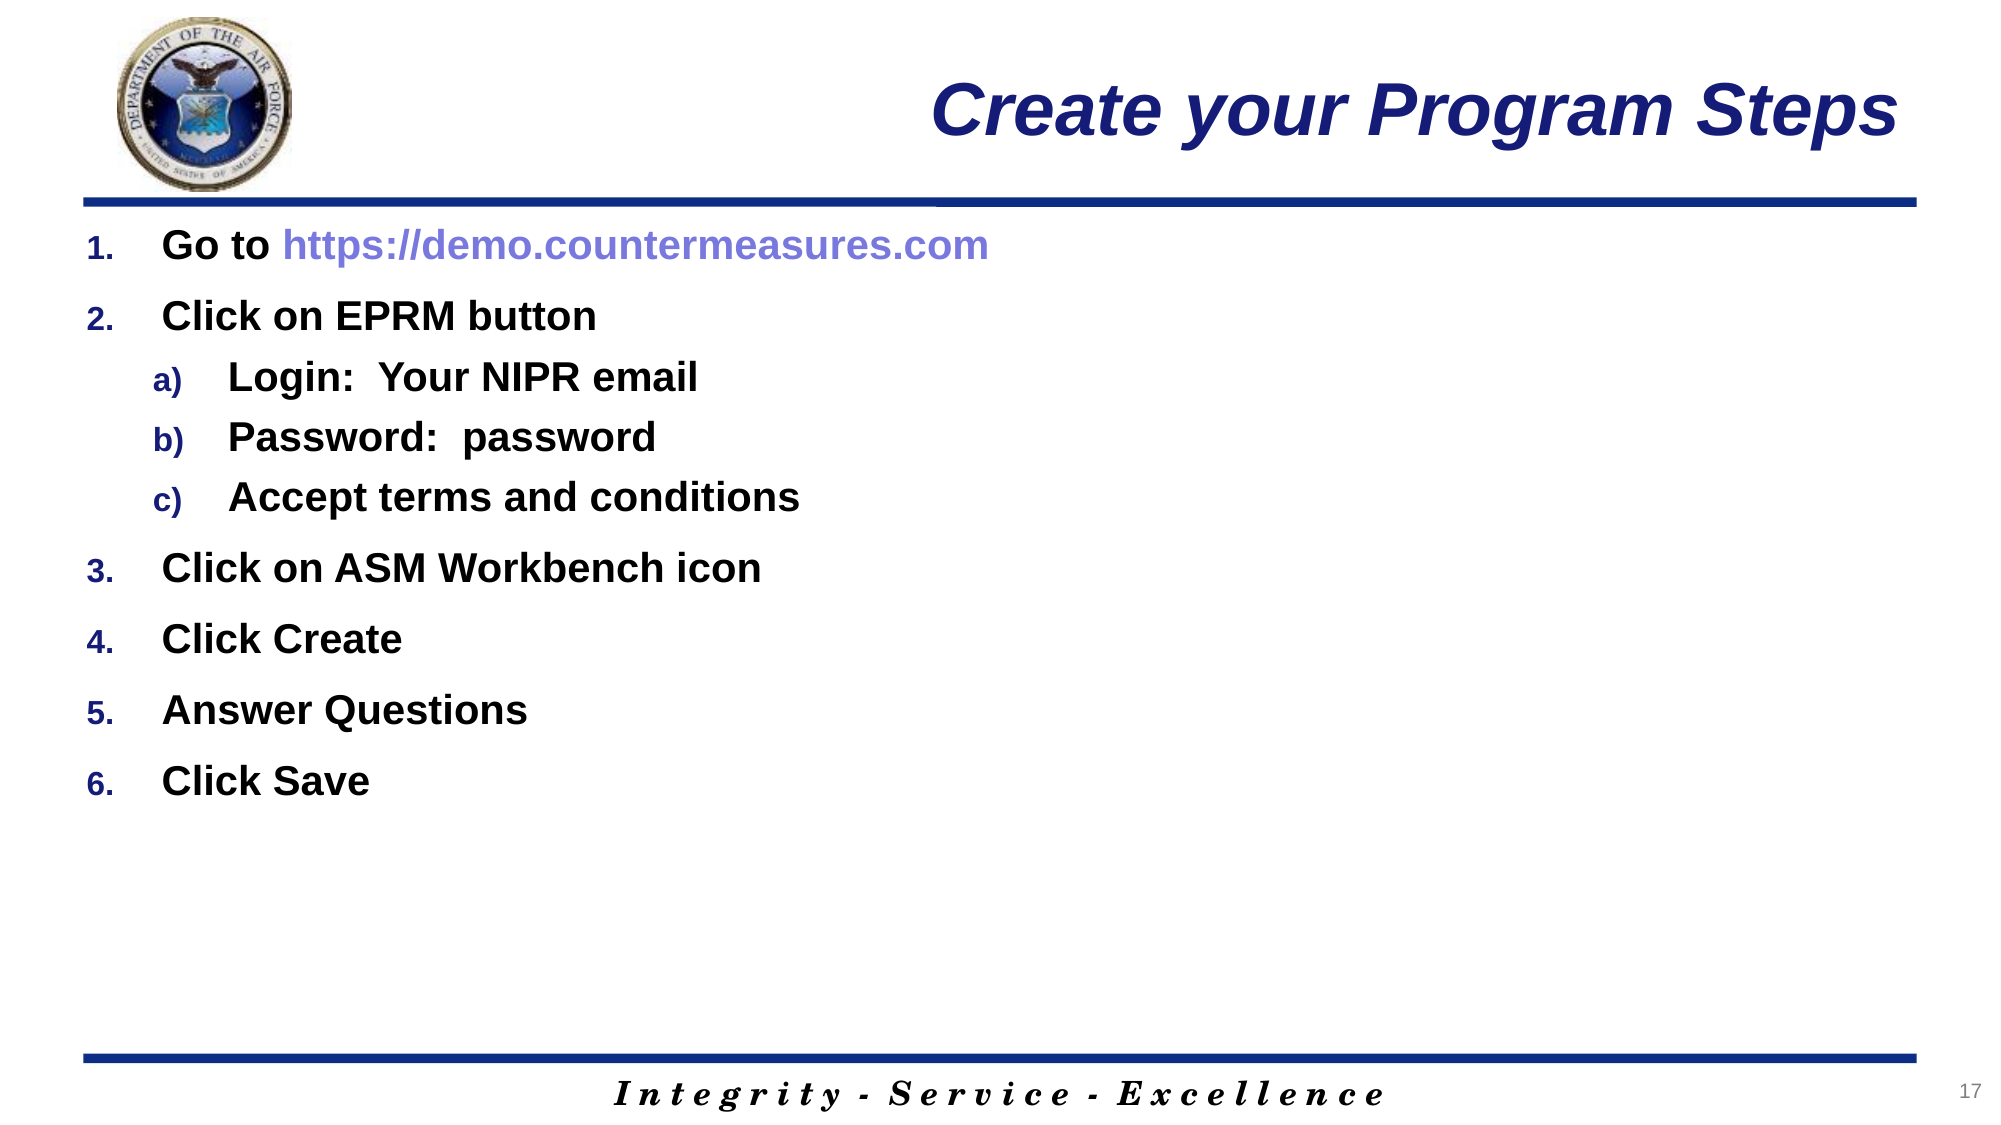

# Create your Program Steps
Go to https://demo.countermeasures.com
Click on EPRM button
Login:  Your NIPR email
Password:  password
Accept terms and conditions
Click on ASM Workbench icon
Click Create
Answer Questions
Click Save
17